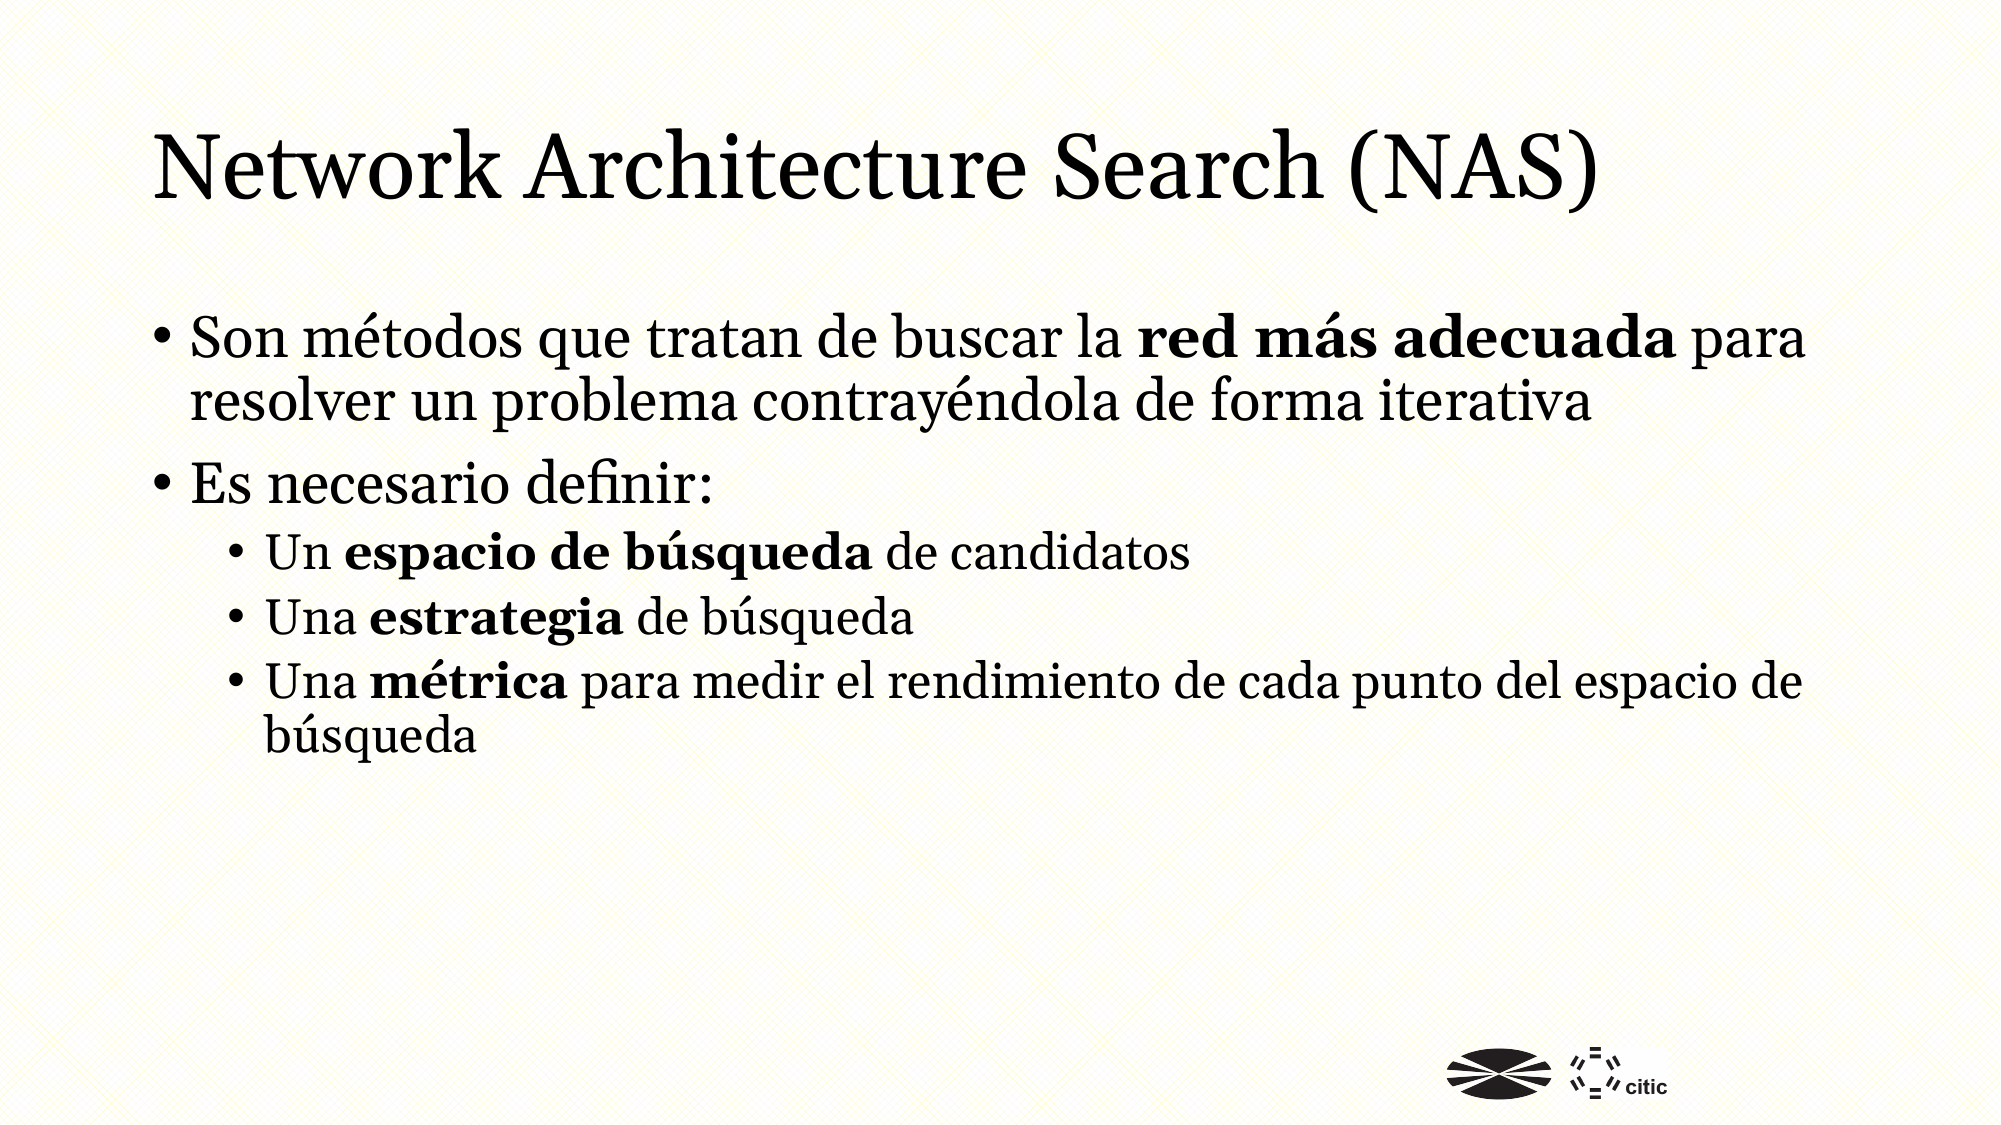

# Network Architecture Search (NAS)
Son métodos que tratan de buscar la red más adecuada para resolver un problema contrayéndola de forma iterativa
Es necesario definir:
Un espacio de búsqueda de candidatos
Una estrategia de búsqueda
Una métrica para medir el rendimiento de cada punto del espacio de búsqueda